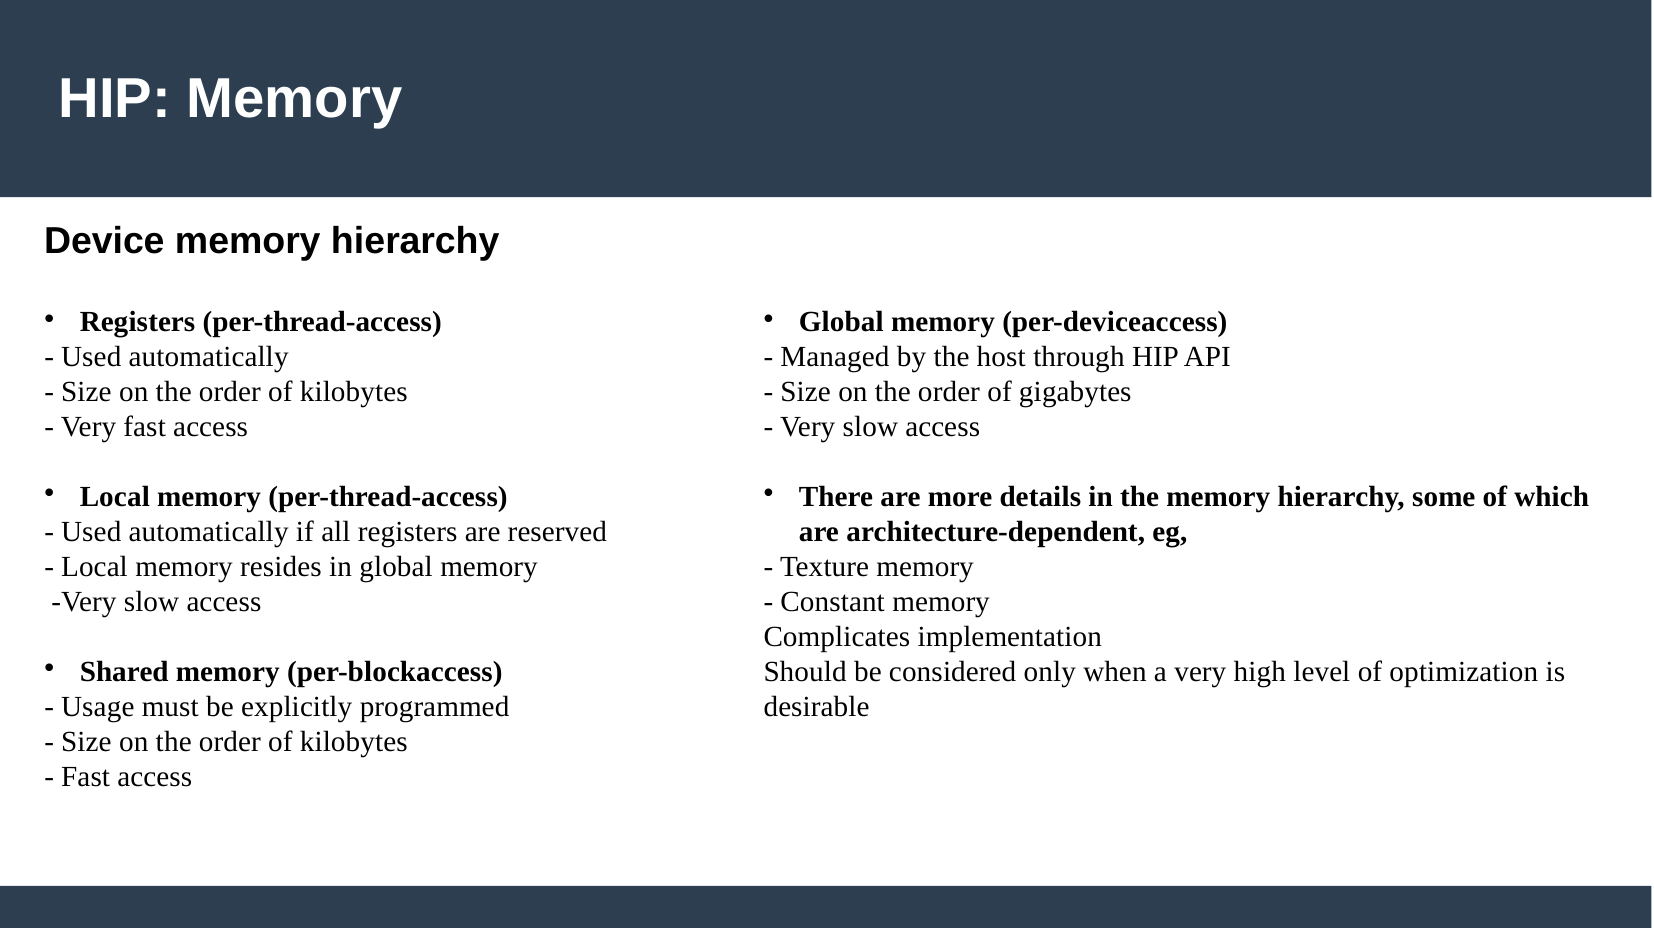

HIP: Memory
Device memory hierarchy
Registers (per-thread-access)
- Used automatically
- Size on the order of kilobytes
- Very fast access

Local memory (per-thread-access)
- Used automatically if all registers are reserved
- Local memory resides in global memory
 -Very slow access

Shared memory (per-blockaccess)
- Usage must be explicitly programmed
- Size on the order of kilobytes
- Fast access
Global memory (per-deviceaccess)
- Managed by the host through HIP API
- Size on the order of gigabytes
- Very slow access

There are more details in the memory hierarchy, some of which are architecture-dependent, eg,
- Texture memory
- Constant memory
Complicates implementation
Should be considered only when a very high level of optimization is desirable